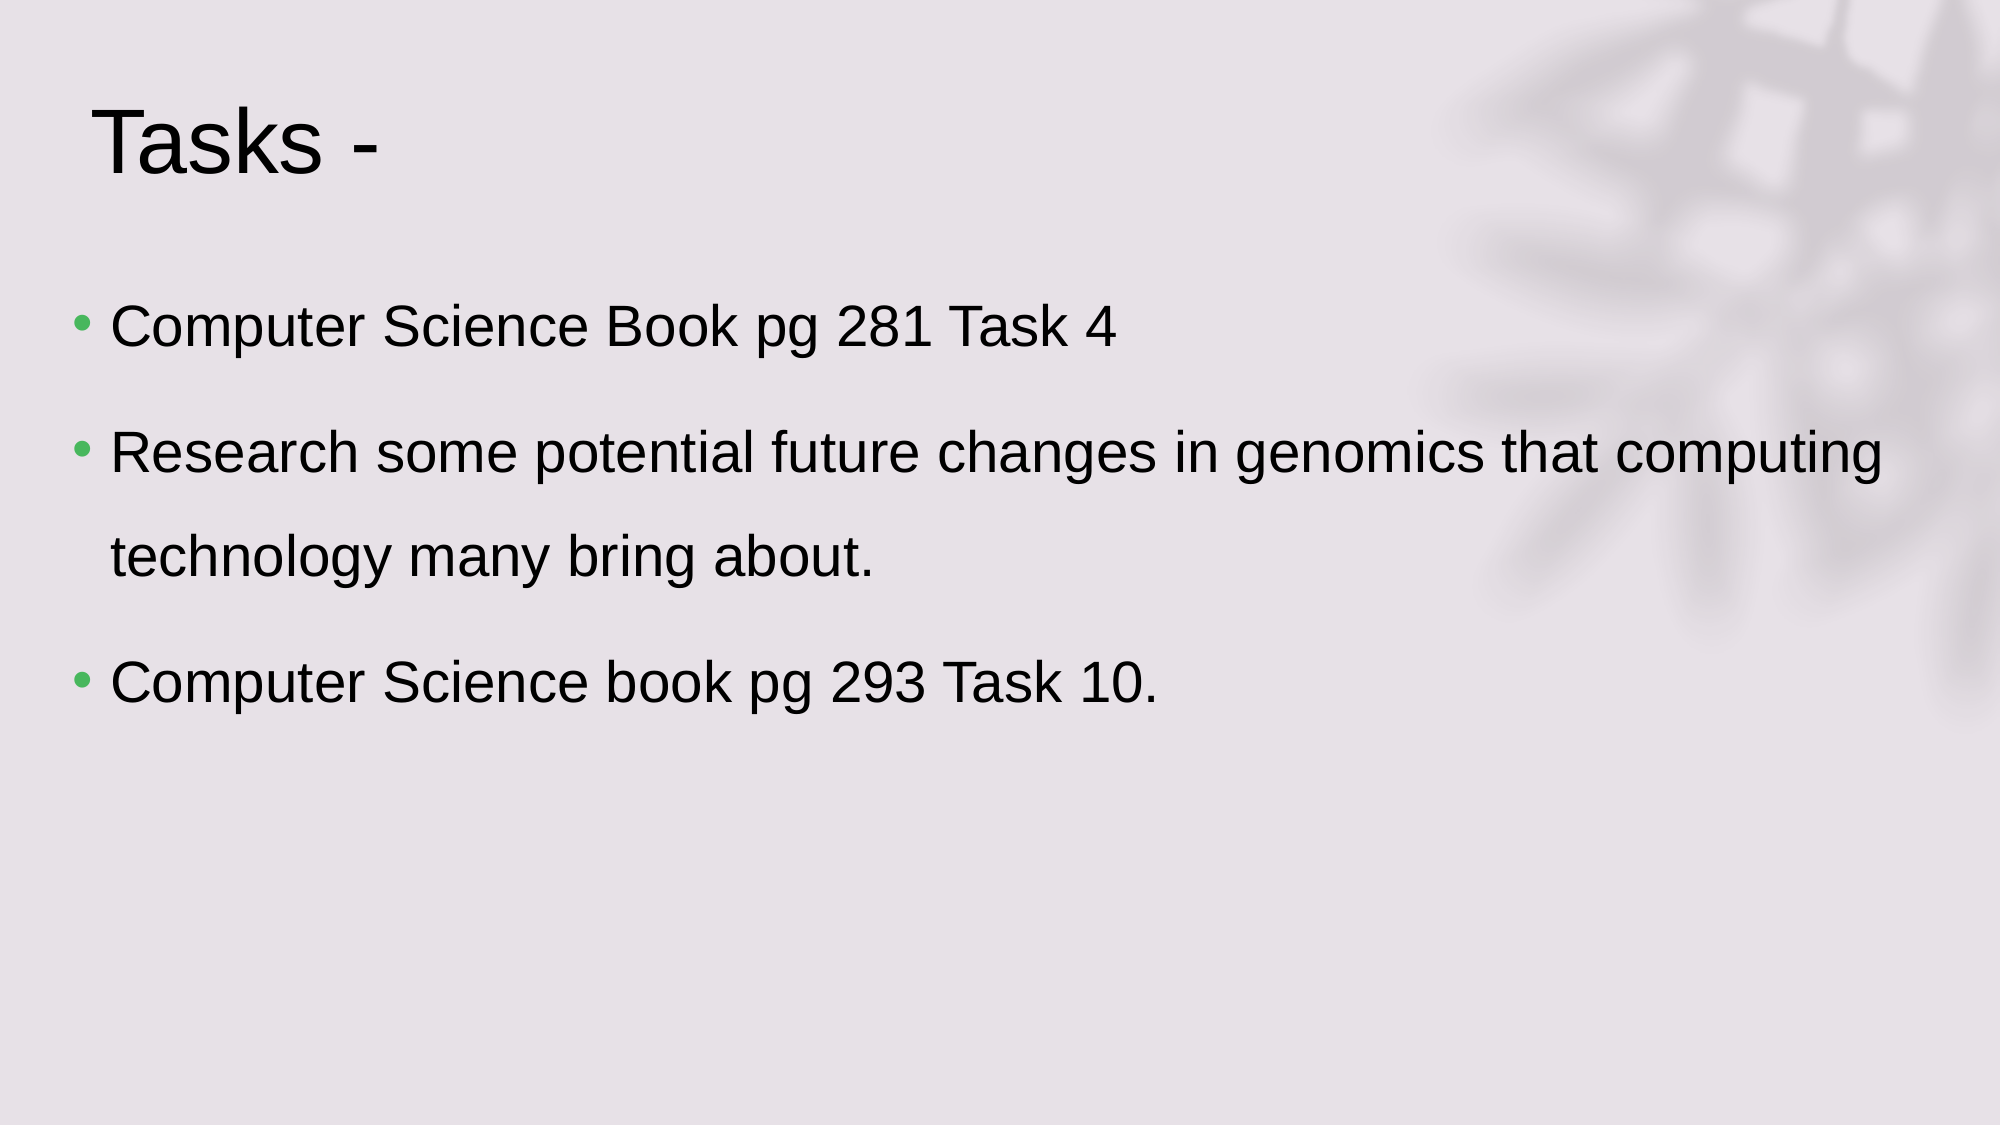

# Tasks -
Computer Science Book pg 281 Task 4
Research some potential future changes in genomics that computing technology many bring about.
Computer Science book pg 293 Task 10.